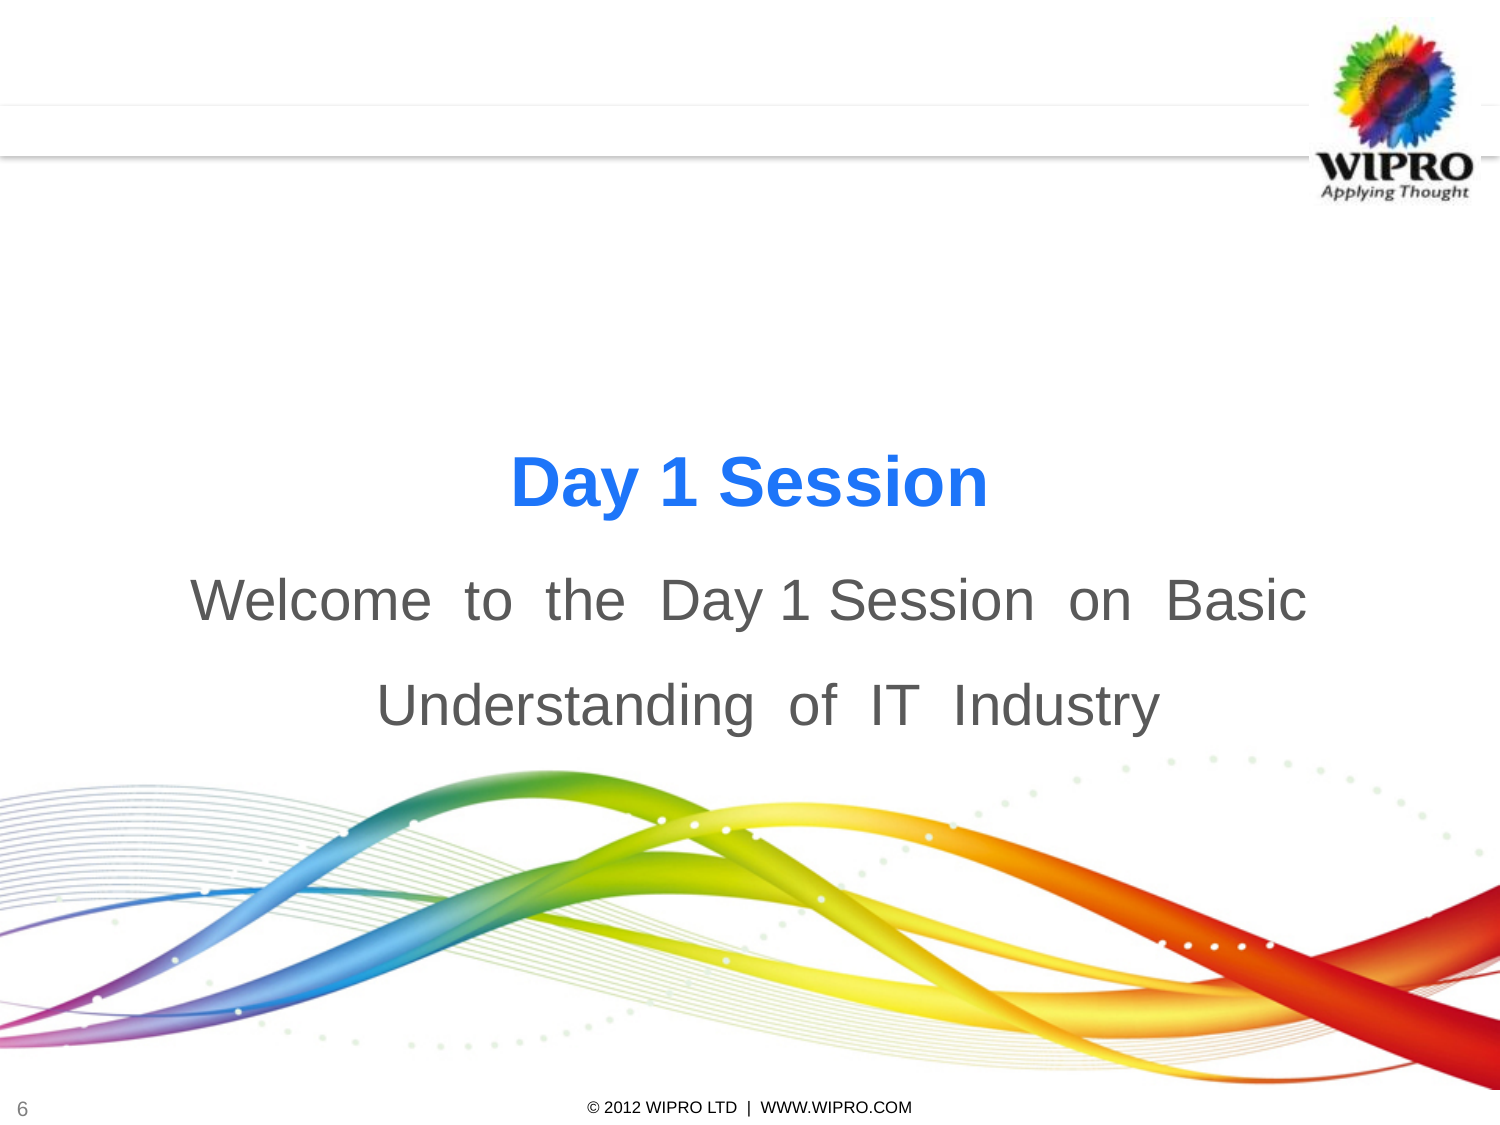

Day 1 Session
Welcome  to  the  Day 1 Session  on  Basic Understanding  of  IT  Industry